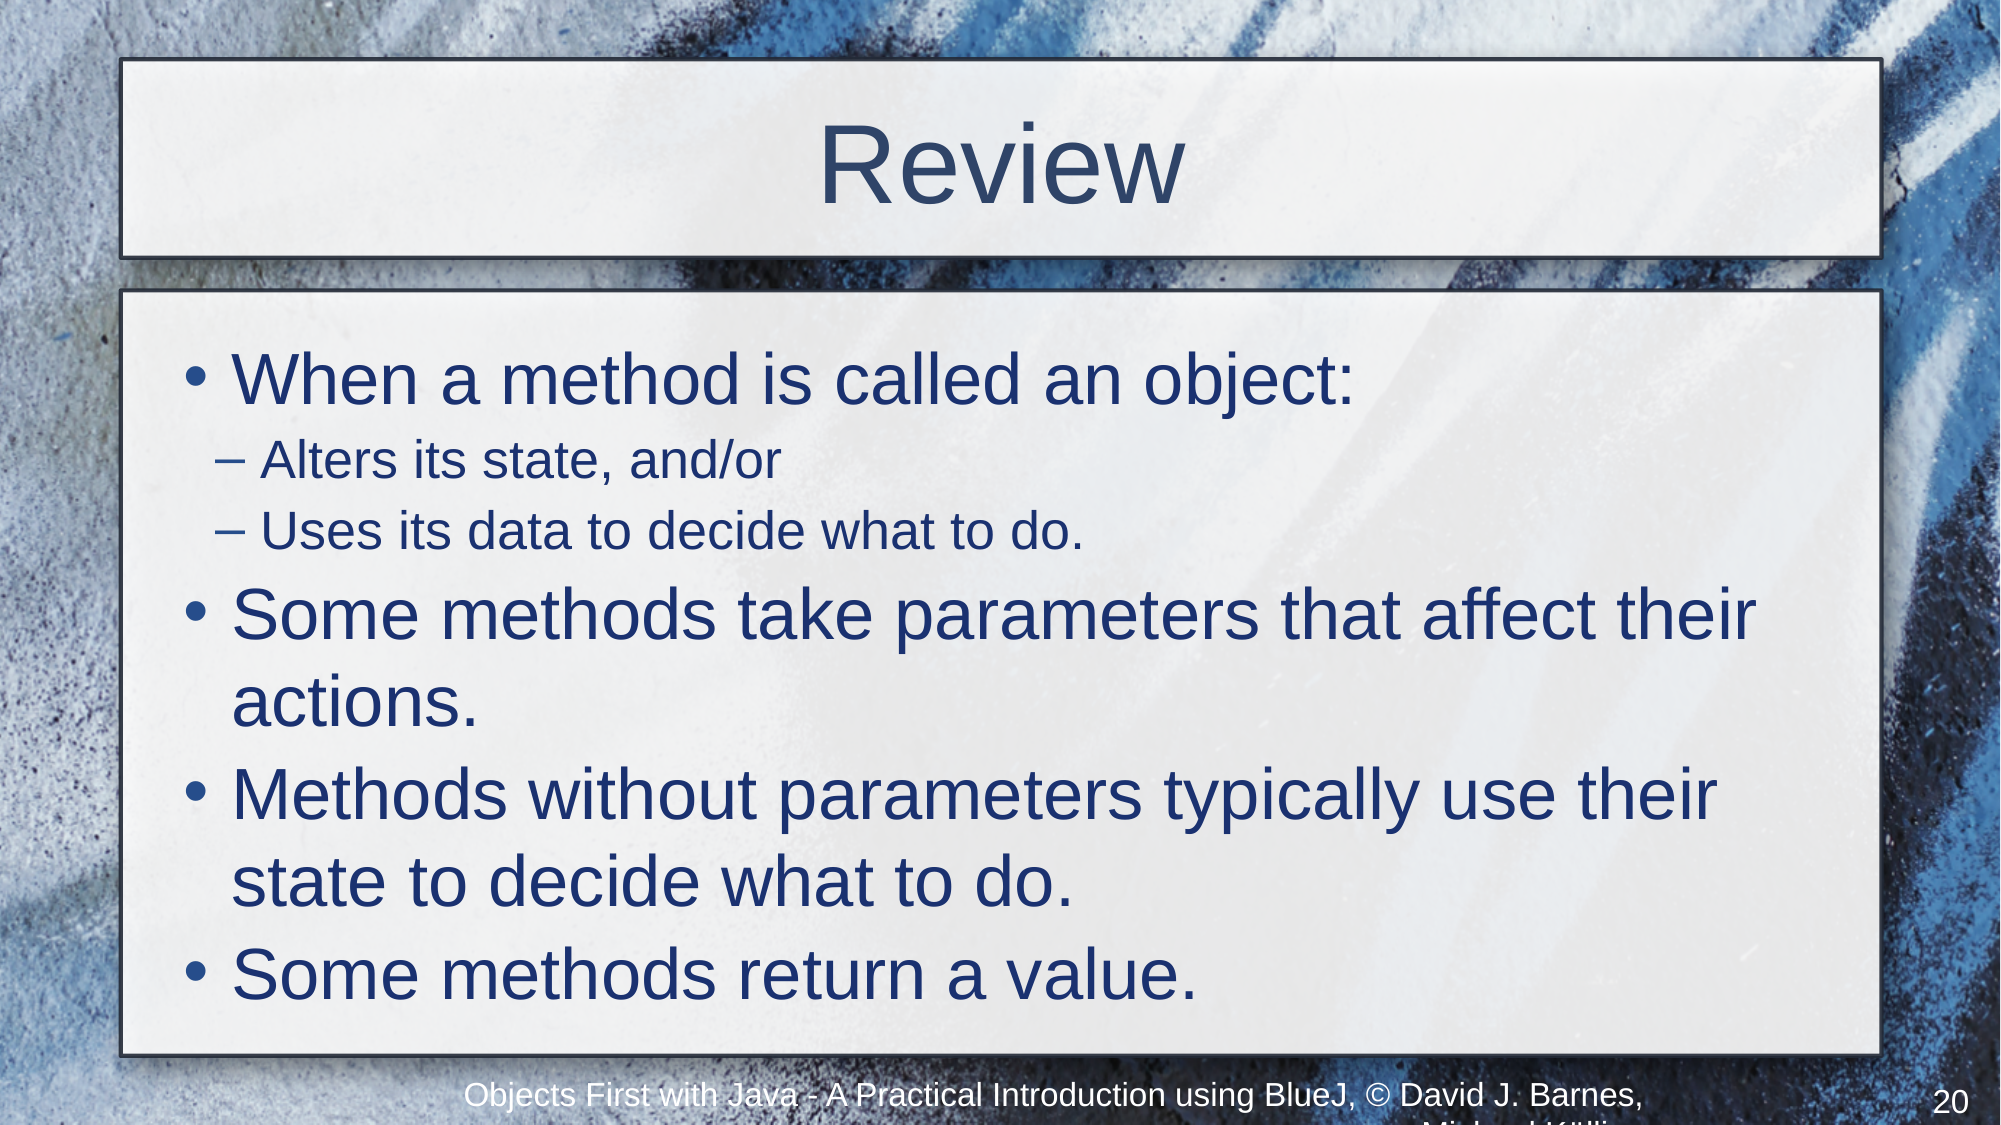

# Review
When a method is called an object:
Alters its state, and/or
Uses its data to decide what to do.
Some methods take parameters that affect their actions.
Methods without parameters typically use their state to decide what to do.
Some methods return a value.
20